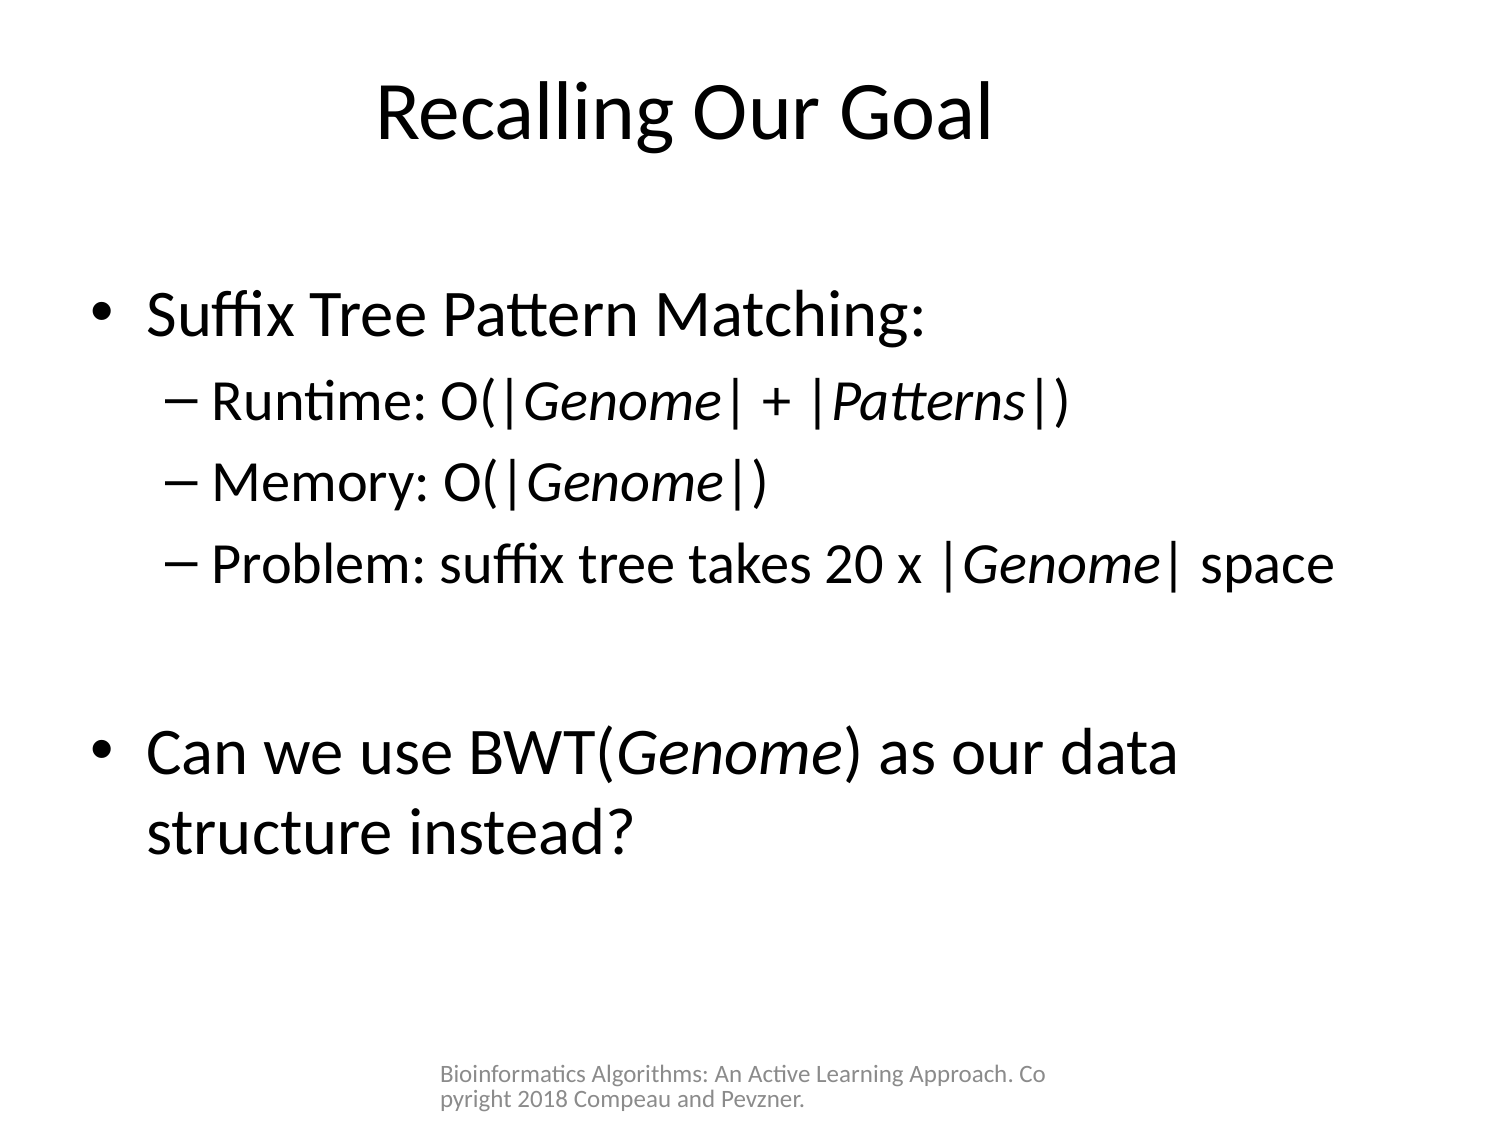

# Recalling Our Goal
Suffix Tree Pattern Matching:
Runtime: O(|Genome| + |Patterns|)
Memory: O(|Genome|)
Problem: suffix tree takes 20 x |Genome| space

Can we use BWT(Genome) as our data structure instead?
Bioinformatics Algorithms: An Active Learning Approach. Copyright 2018 Compeau and Pevzner.